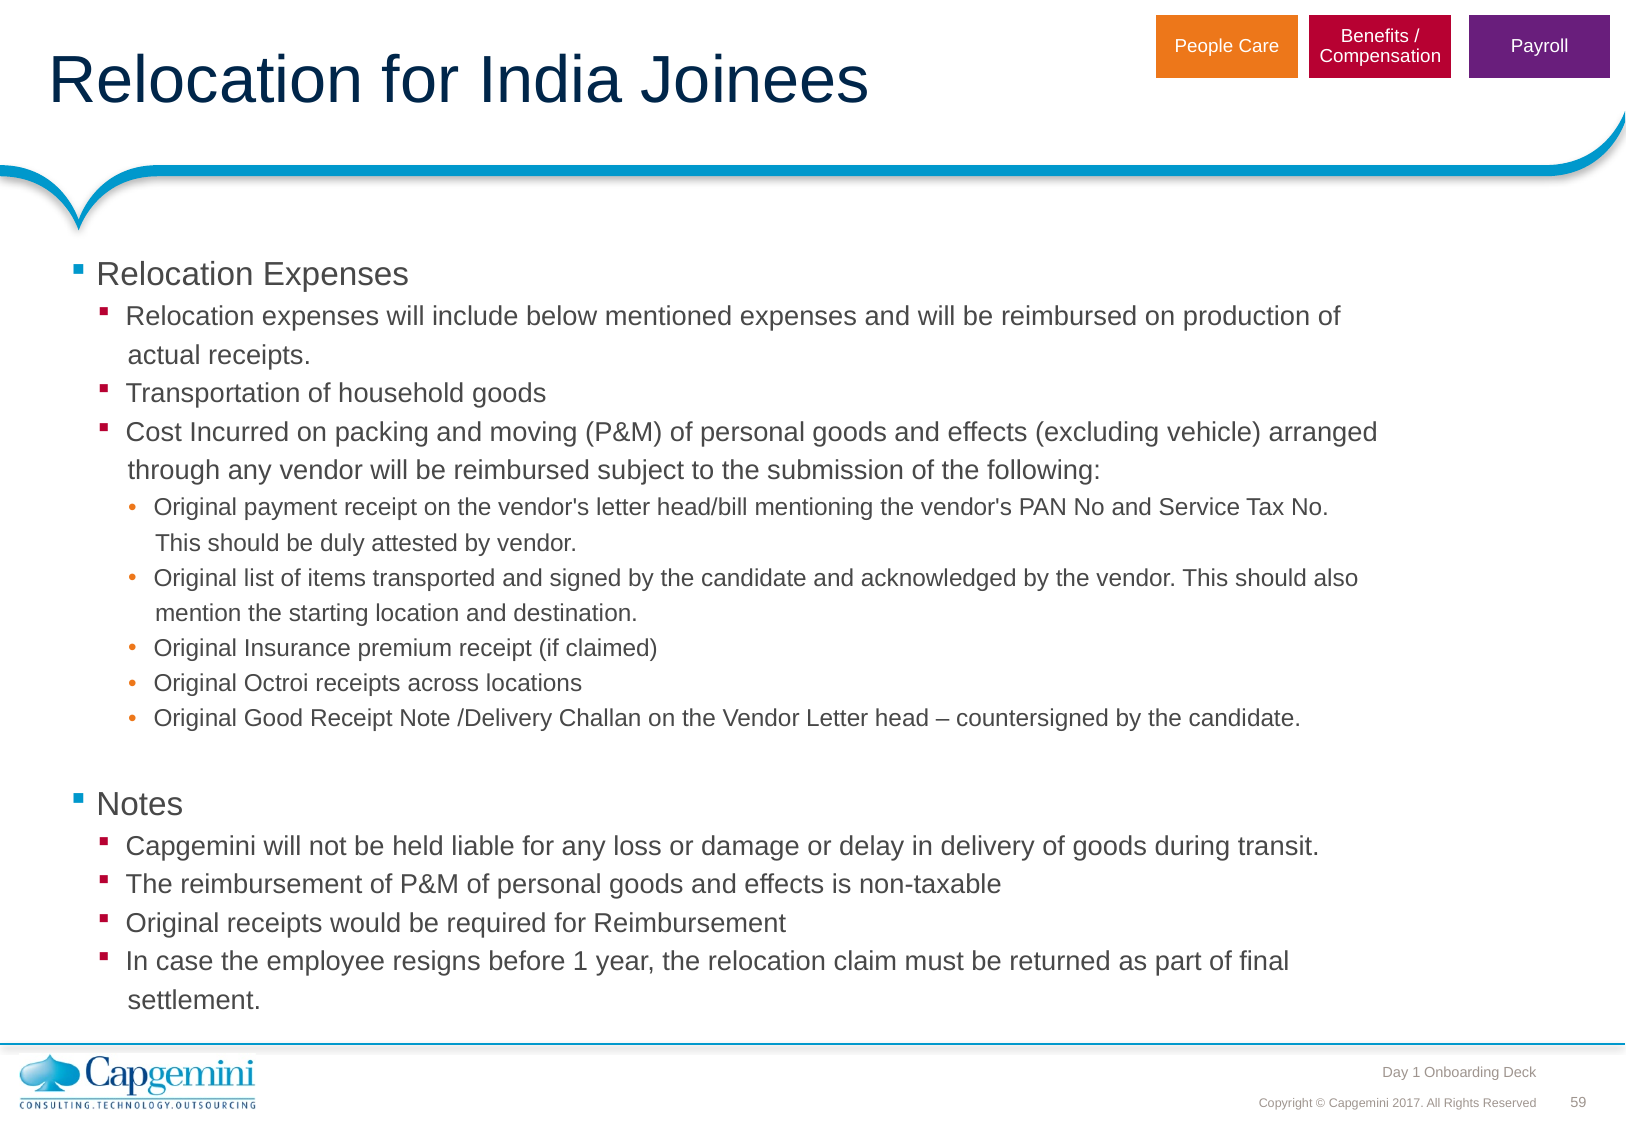

# Relocation for India Joinees

People Care

Benefits / Compensation

Payroll
Relocation Expenses
Relocation expenses will include below mentioned expenses and will be reimbursed on production of
    actual receipts.
Transportation of household goods
Cost Incurred on packing and moving (P&M) of personal goods and effects (excluding vehicle) arranged
    through any vendor will be reimbursed subject to the submission of the following:
Original payment receipt on the vendor's letter head/bill mentioning the vendor's PAN No and Service Tax No.
    This should be duly attested by vendor.
Original list of items transported and signed by the candidate and acknowledged by the vendor. This should also
    mention the starting location and destination.
Original Insurance premium receipt (if claimed)
Original Octroi receipts across locations
Original Good Receipt Note /Delivery Challan on the Vendor Letter head – countersigned by the candidate.

Notes
Capgemini will not be held liable for any loss or damage or delay in delivery of goods during transit.
The reimbursement of P&M of personal goods and effects is non-taxable
Original receipts would be required for Reimbursement
In case the employee resigns before 1 year, the relocation claim must be returned as part of final
    settlement.